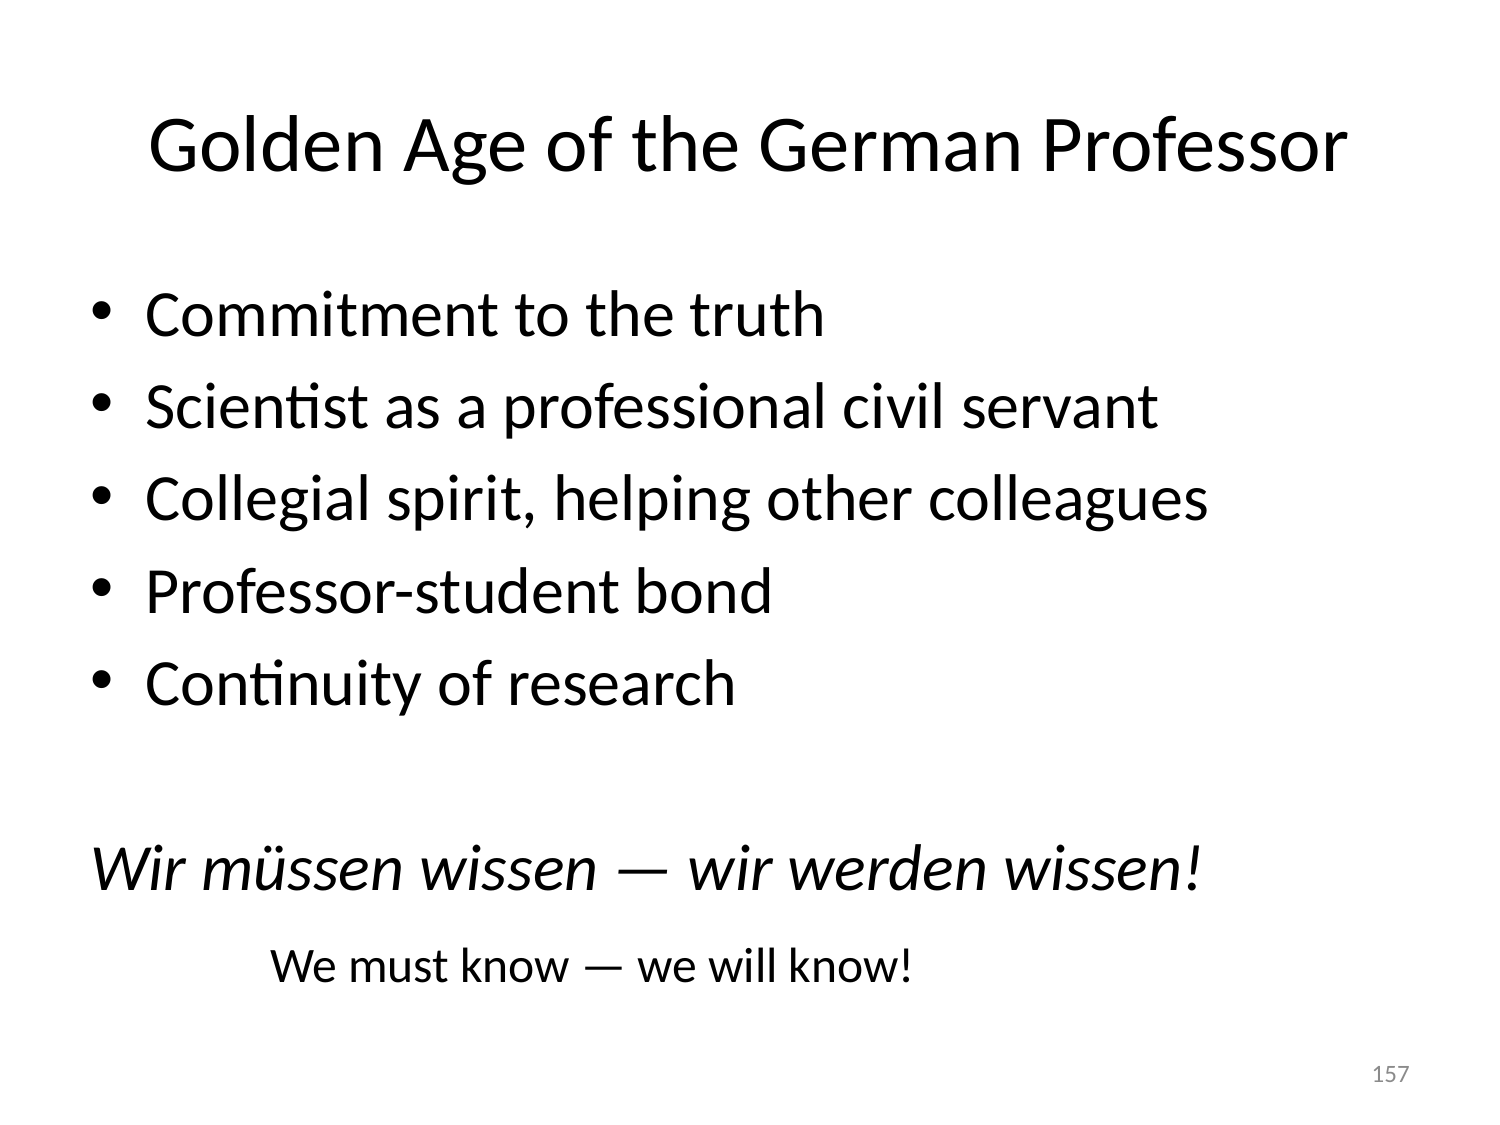

# Golden Age of the German Professor
Commitment to the truth
Scientist as a professional civil servant
Collegial spirit, helping other colleagues
Professor-student bond
Continuity of research

Wir müssen wissen — wir werden wissen!
            We must know — we will know!

157